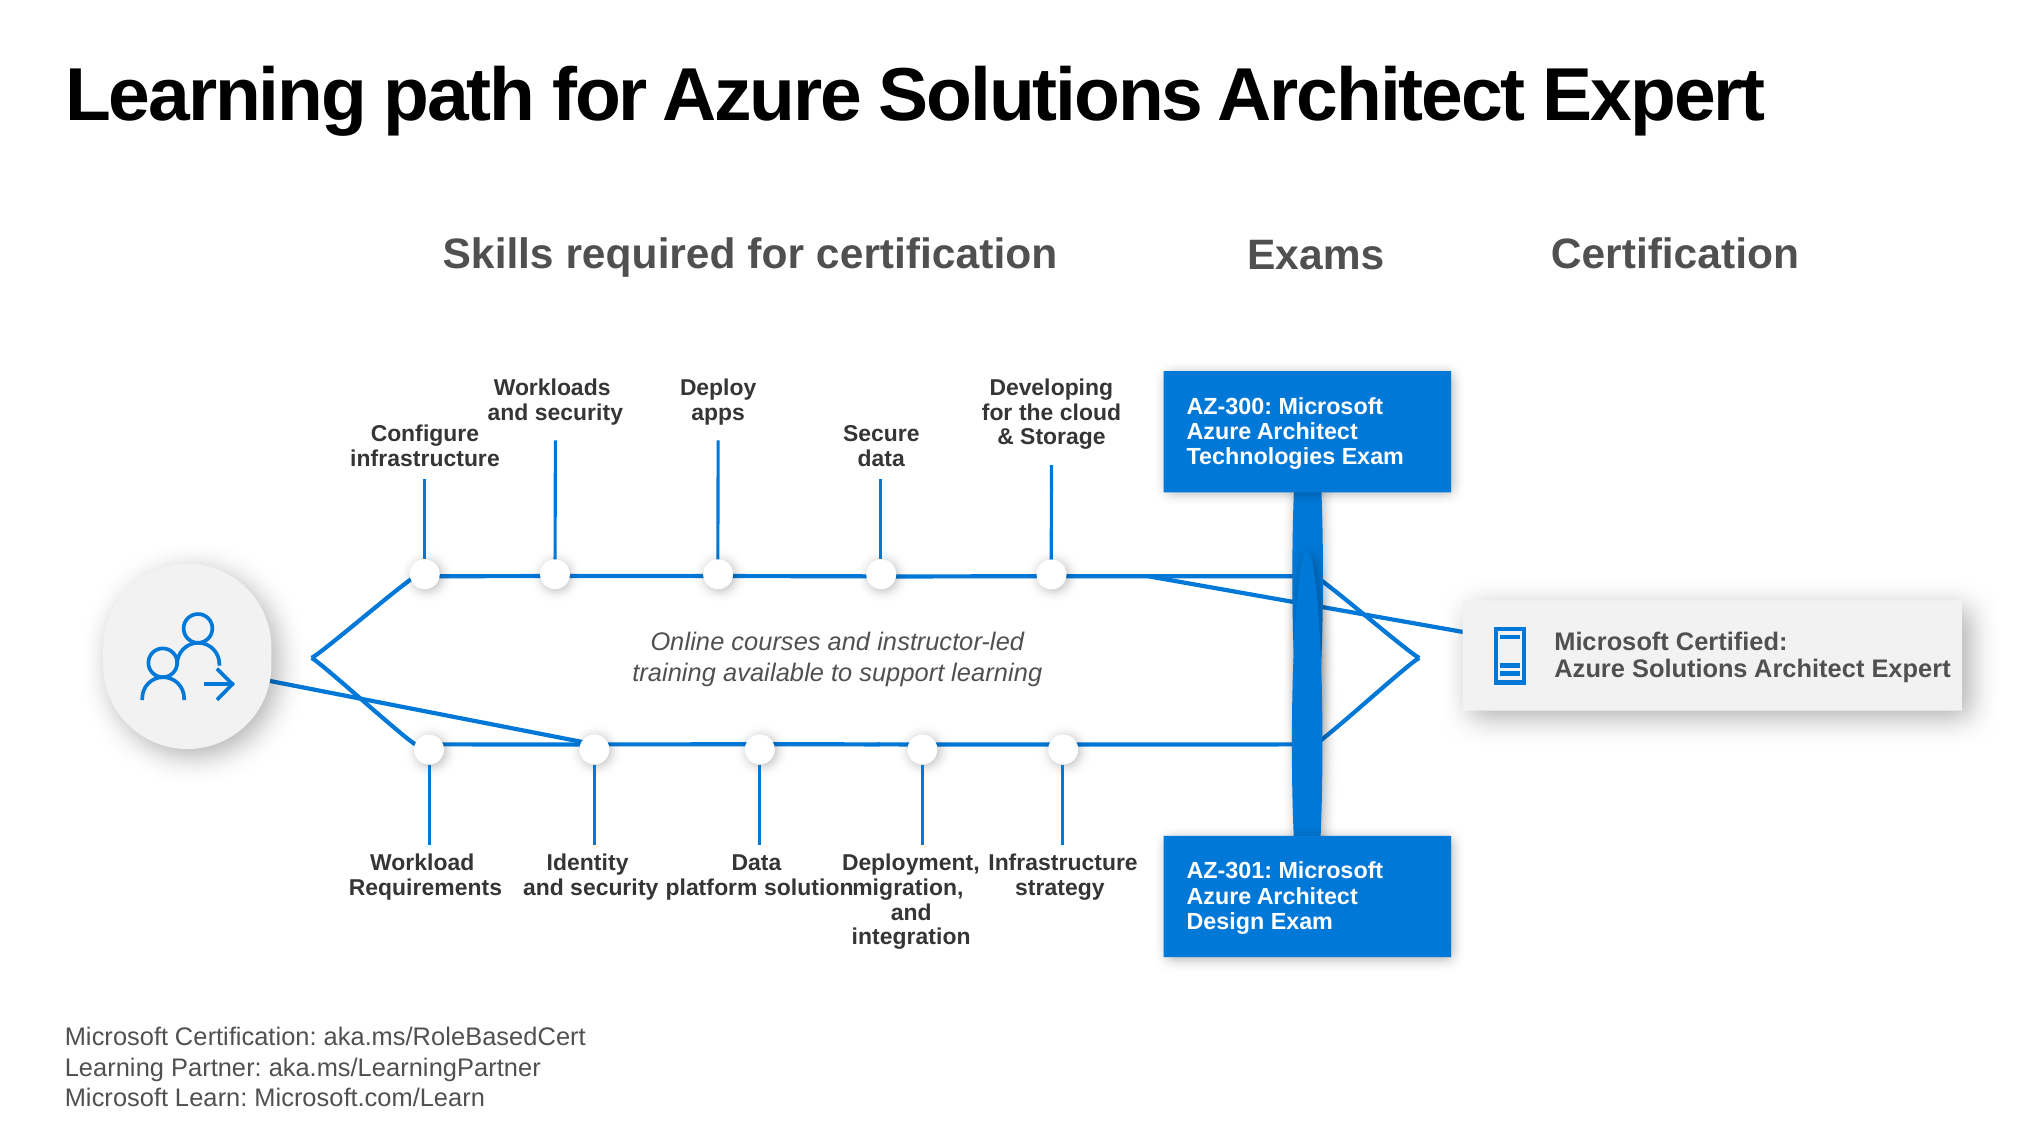

# Learning path for Azure Solutions Architect Expert
Skills required for certification
Certification
Exams
Workloads
and security

Developing
for the cloud
& Storage

Deploy
apps

AZ-300: Microsoft Azure Architect Technologies Exam

Configure
infrastructure

Secure
data

AZ-301: Microsoft Azure Architect Design Exam

Microsoft Certified:
Azure Solutions Architect Expert

Online courses and instructor-led training available to support learning

Identity
and security

Data
platform solution

Deployment, migration,
and integration

Infrastructure
strategy

Workload
Requirements
Microsoft Certification: aka.ms/RoleBasedCert
Learning Partner: aka.ms/LearningPartner
Microsoft Learn: Microsoft.com/Learn